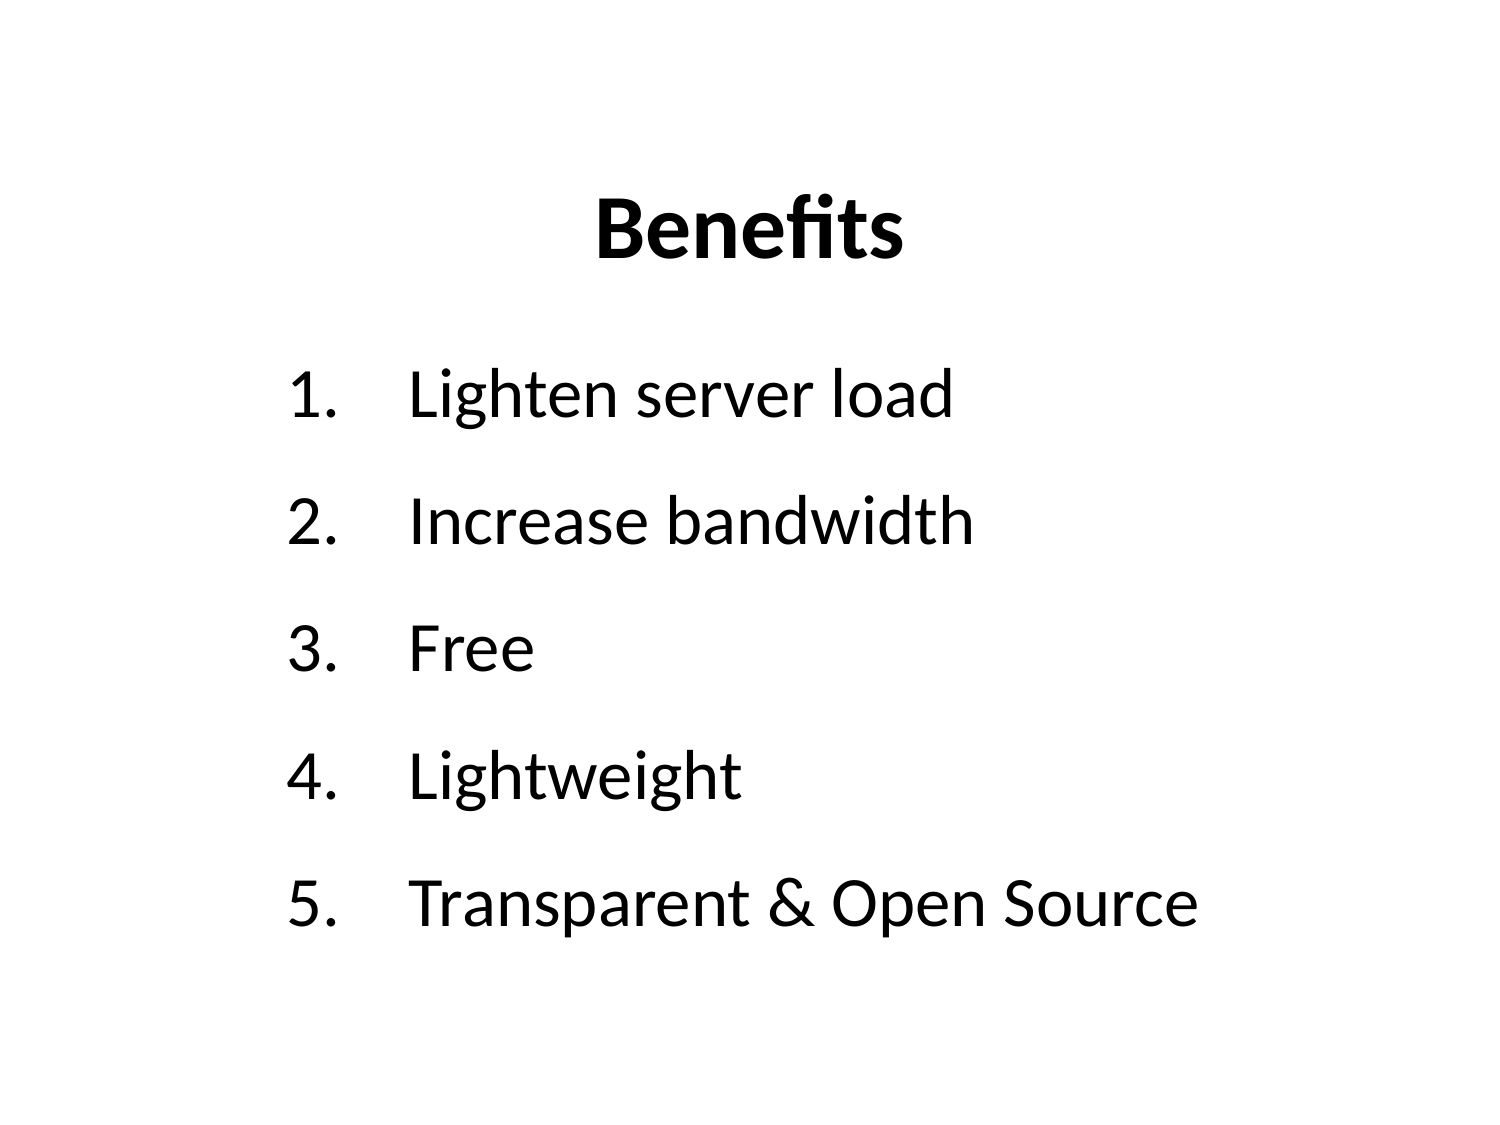

Benefits
Lighten server load
Increase bandwidth
Free
Lightweight
Transparent & Open Source